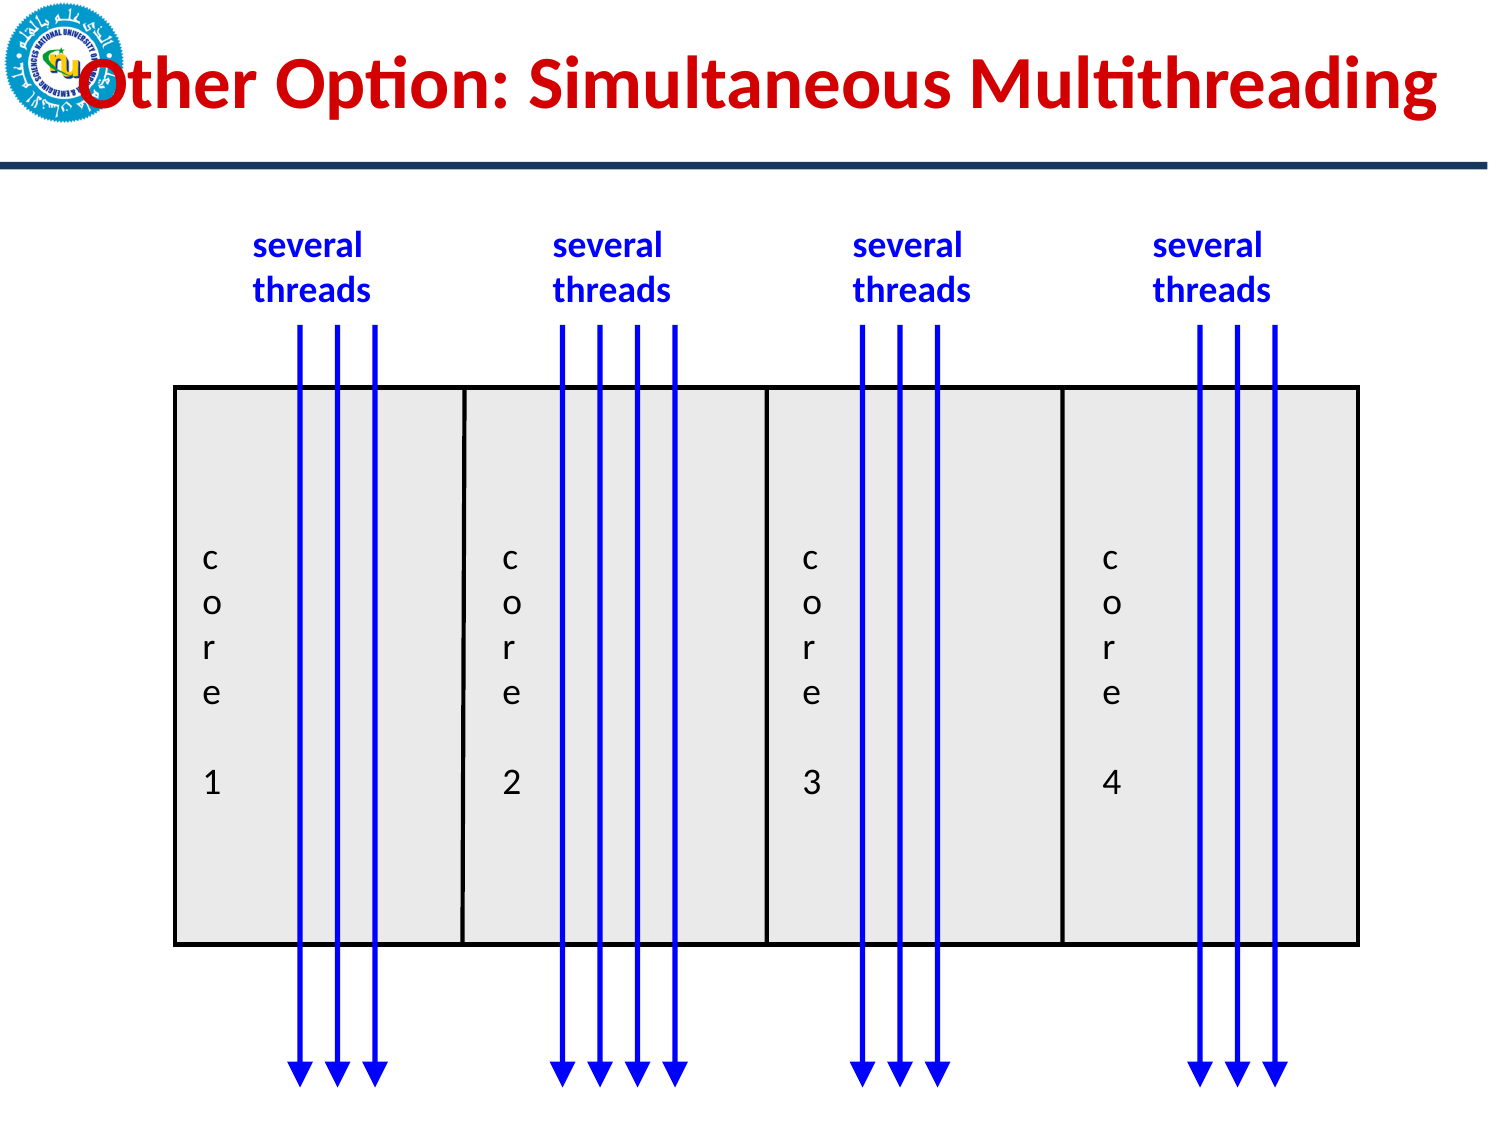

# Other Option: Simultaneous Multithreading

several
threads
several
threads
several
threads
several
threads

core

1
core

2
core

3
core

4